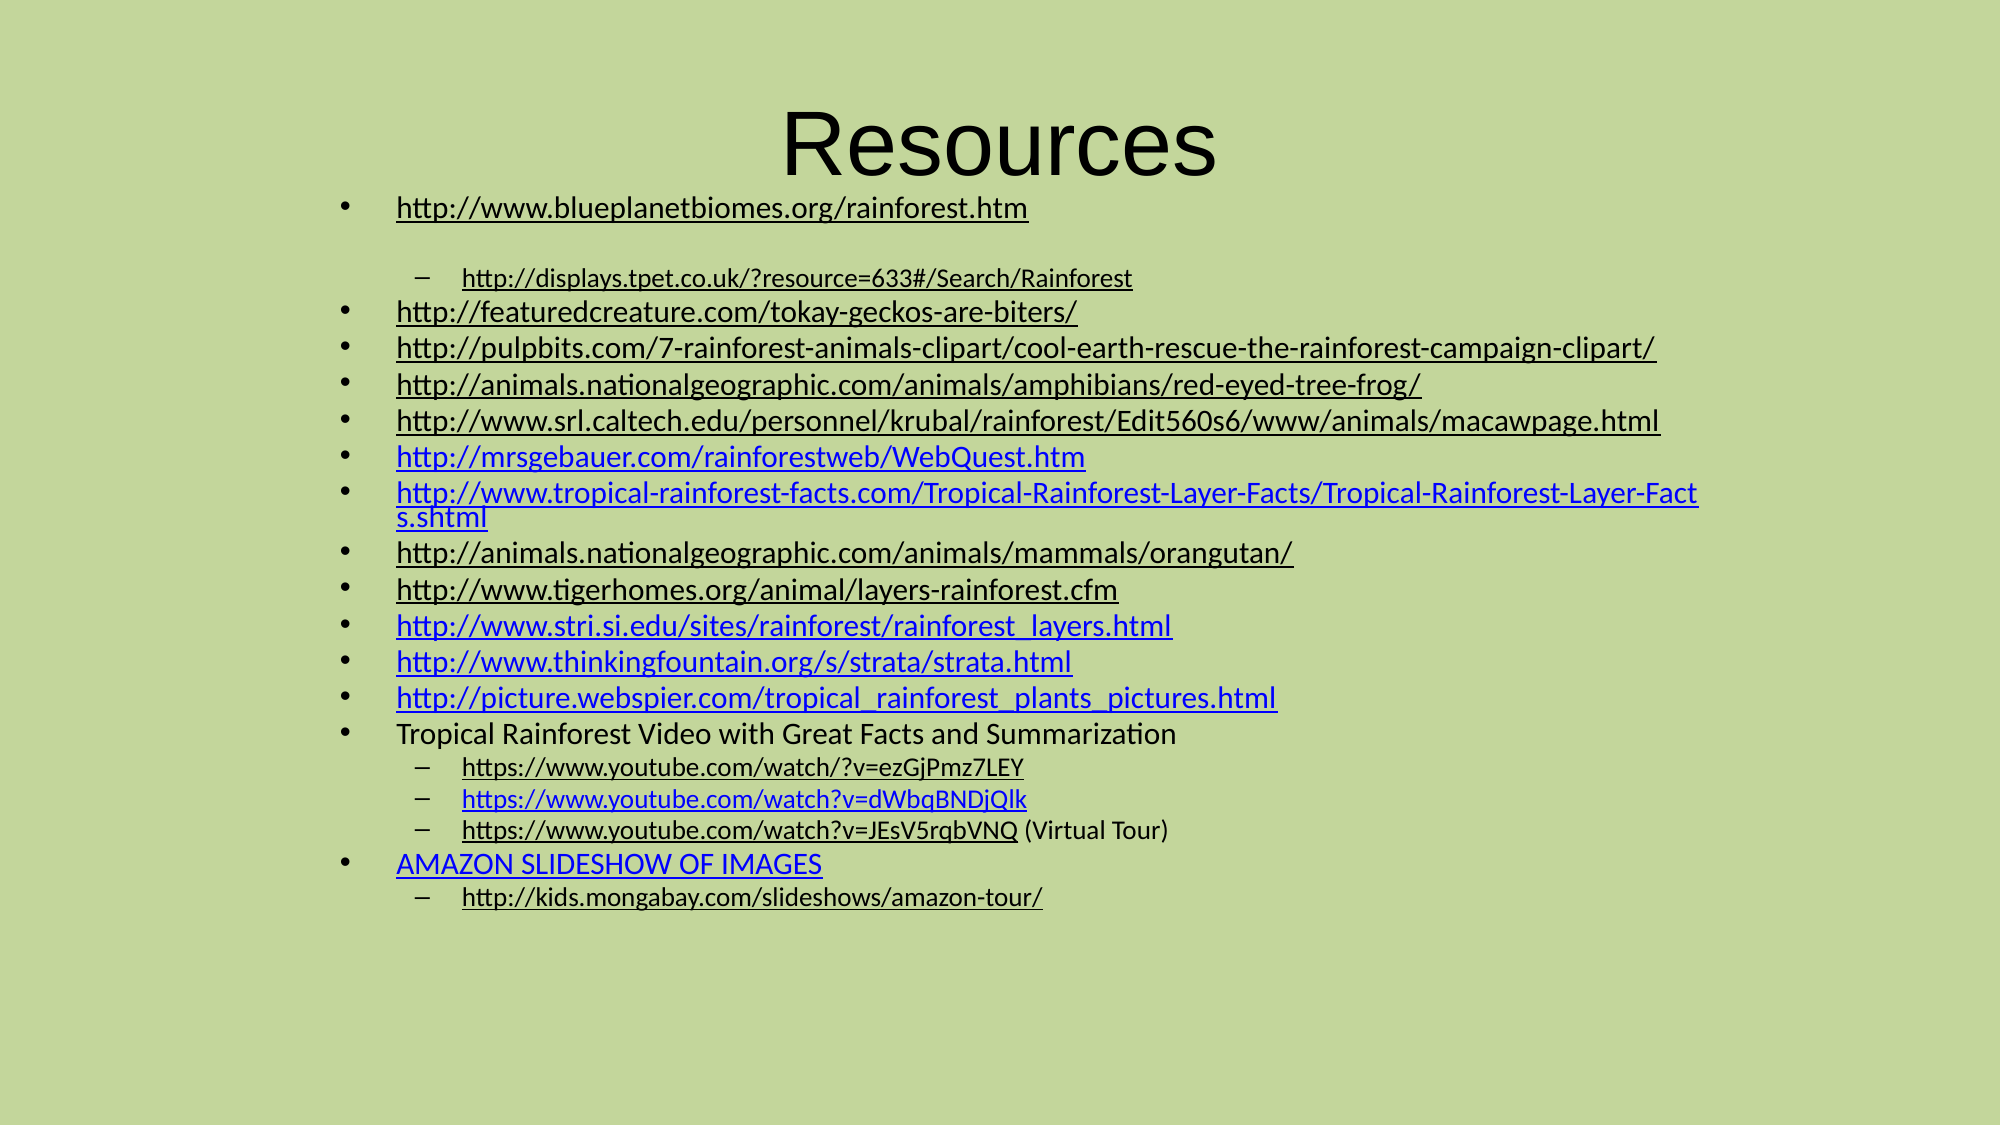

# Resources
http://www.blueplanetbiomes.org/rainforest.htm

http://displays.tpet.co.uk/?resource=633#/Search/Rainforest
http://featuredcreature.com/tokay-geckos-are-biters/
http://pulpbits.com/7-rainforest-animals-clipart/cool-earth-rescue-the-rainforest-campaign-clipart/
http://animals.nationalgeographic.com/animals/amphibians/red-eyed-tree-frog/
http://www.srl.caltech.edu/personnel/krubal/rainforest/Edit560s6/www/animals/macawpage.html
http://mrsgebauer.com/rainforestweb/WebQuest.htm
http://www.tropical-rainforest-facts.com/Tropical-Rainforest-Layer-Facts/Tropical-Rainforest-Layer-Facts.shtml
http://animals.nationalgeographic.com/animals/mammals/orangutan/
http://www.tigerhomes.org/animal/layers-rainforest.cfm
http://www.stri.si.edu/sites/rainforest/rainforest_layers.html
http://www.thinkingfountain.org/s/strata/strata.html
http://picture.webspier.com/tropical_rainforest_plants_pictures.html
Tropical Rainforest Video with Great Facts and Summarization
https://www.youtube.com/watch/?v=ezGjPmz7LEY
https://www.youtube.com/watch?v=dWbqBNDjQlk
https://www.youtube.com/watch?v=JEsV5rqbVNQ (Virtual Tour)
AMAZON SLIDESHOW OF IMAGES
http://kids.mongabay.com/slideshows/amazon-tour/